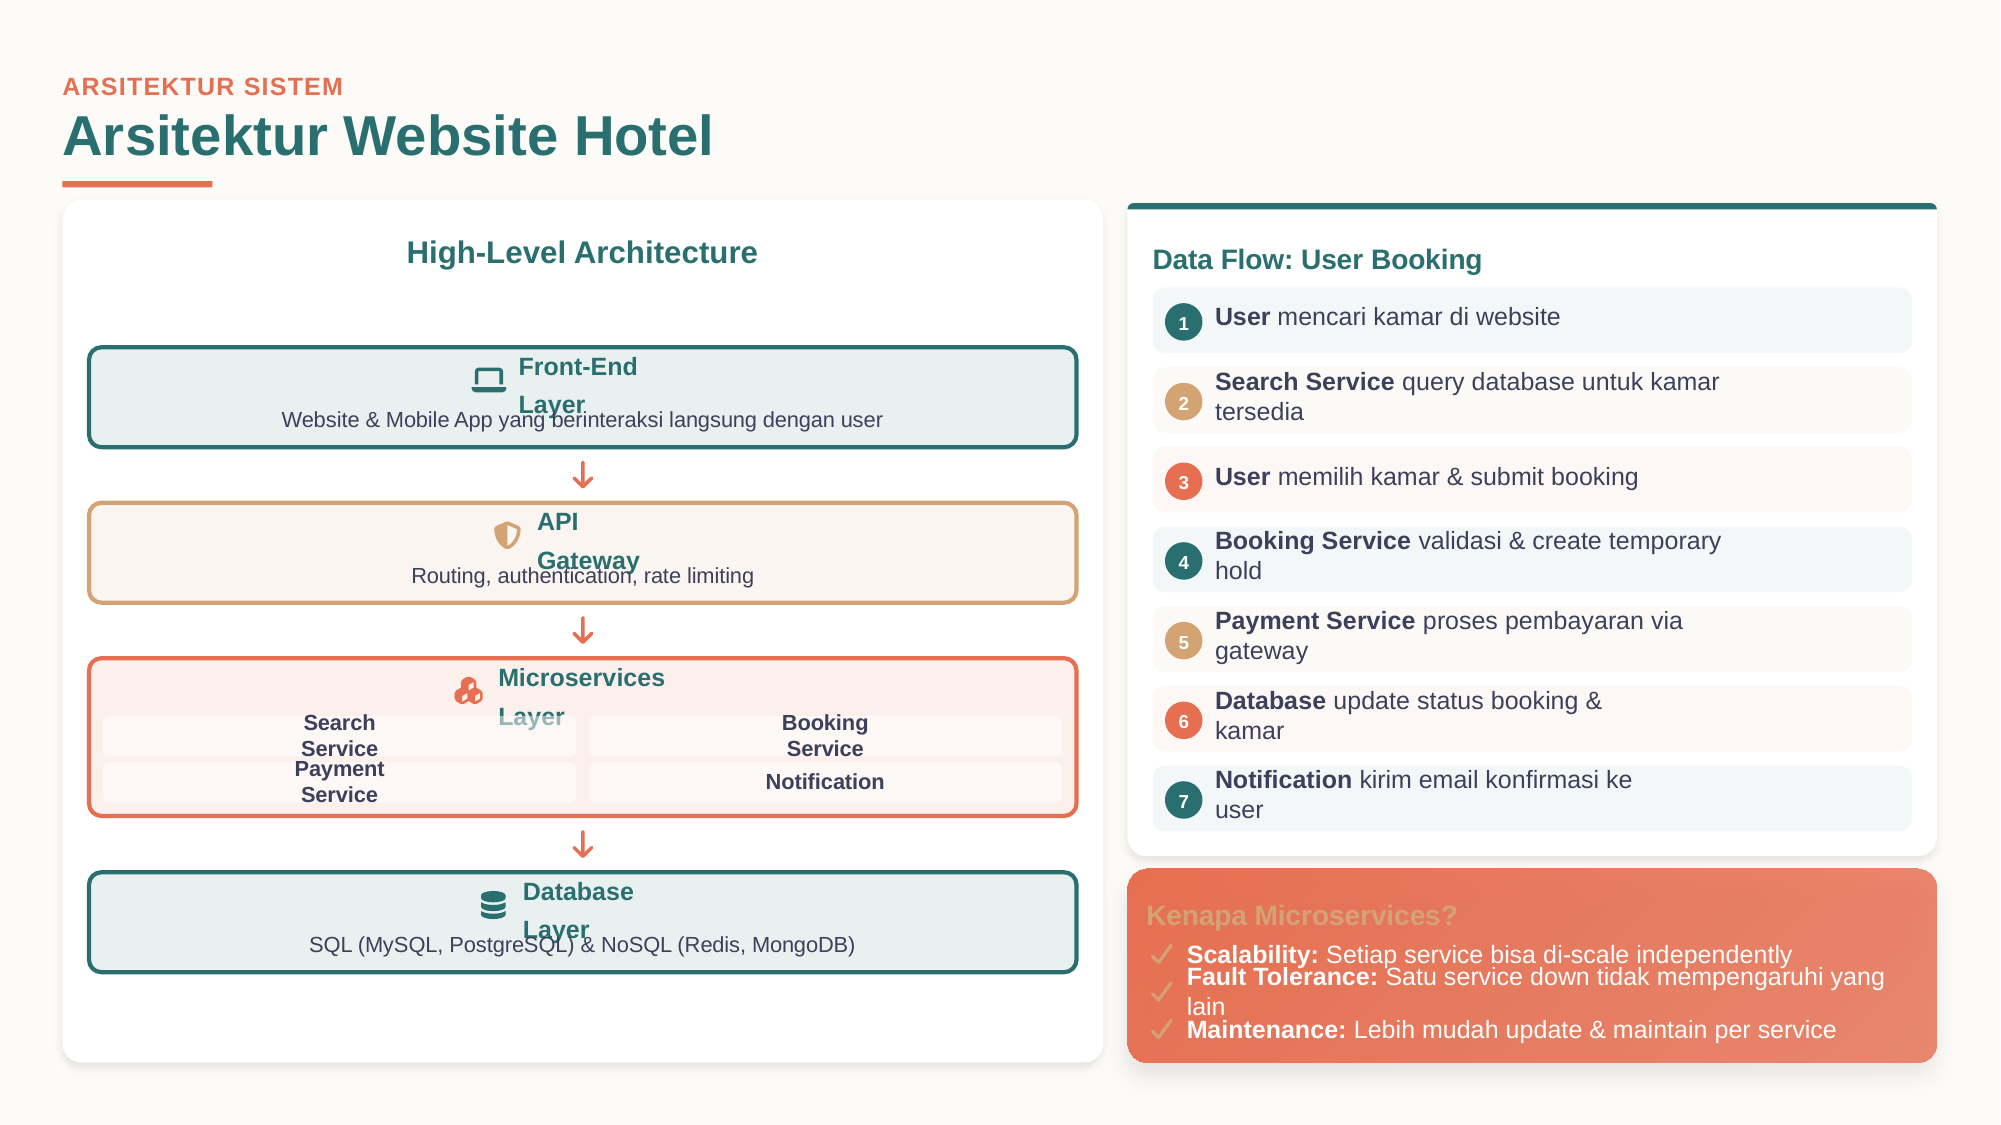

ARSITEKTUR SISTEM
Arsitektur Website Hotel

High-Level Architecture
Data Flow: User Booking

User mencari kamar di website
1

Front-End Layer

Search Service query database untuk kamar tersedia
2

Website & Mobile App yang berinteraksi langsung dengan user

User memilih kamar & submit booking

3

API Gateway

Booking Service validasi & create temporary hold
4

Routing, authentication, rate limiting

Payment Service proses pembayaran via gateway
5

Microservices Layer

Database update status booking & kamar
6

Search Service
Booking Service

Payment Service
Notification
Notification kirim email konfirmasi ke user
7

Database Layer
Kenapa Microservices?

SQL (MySQL, PostgreSQL) & NoSQL (Redis, MongoDB)
Scalability: Setiap service bisa di-scale independently

Fault Tolerance: Satu service down tidak mempengaruhi yang lain

Maintenance: Lebih mudah update & maintain per service